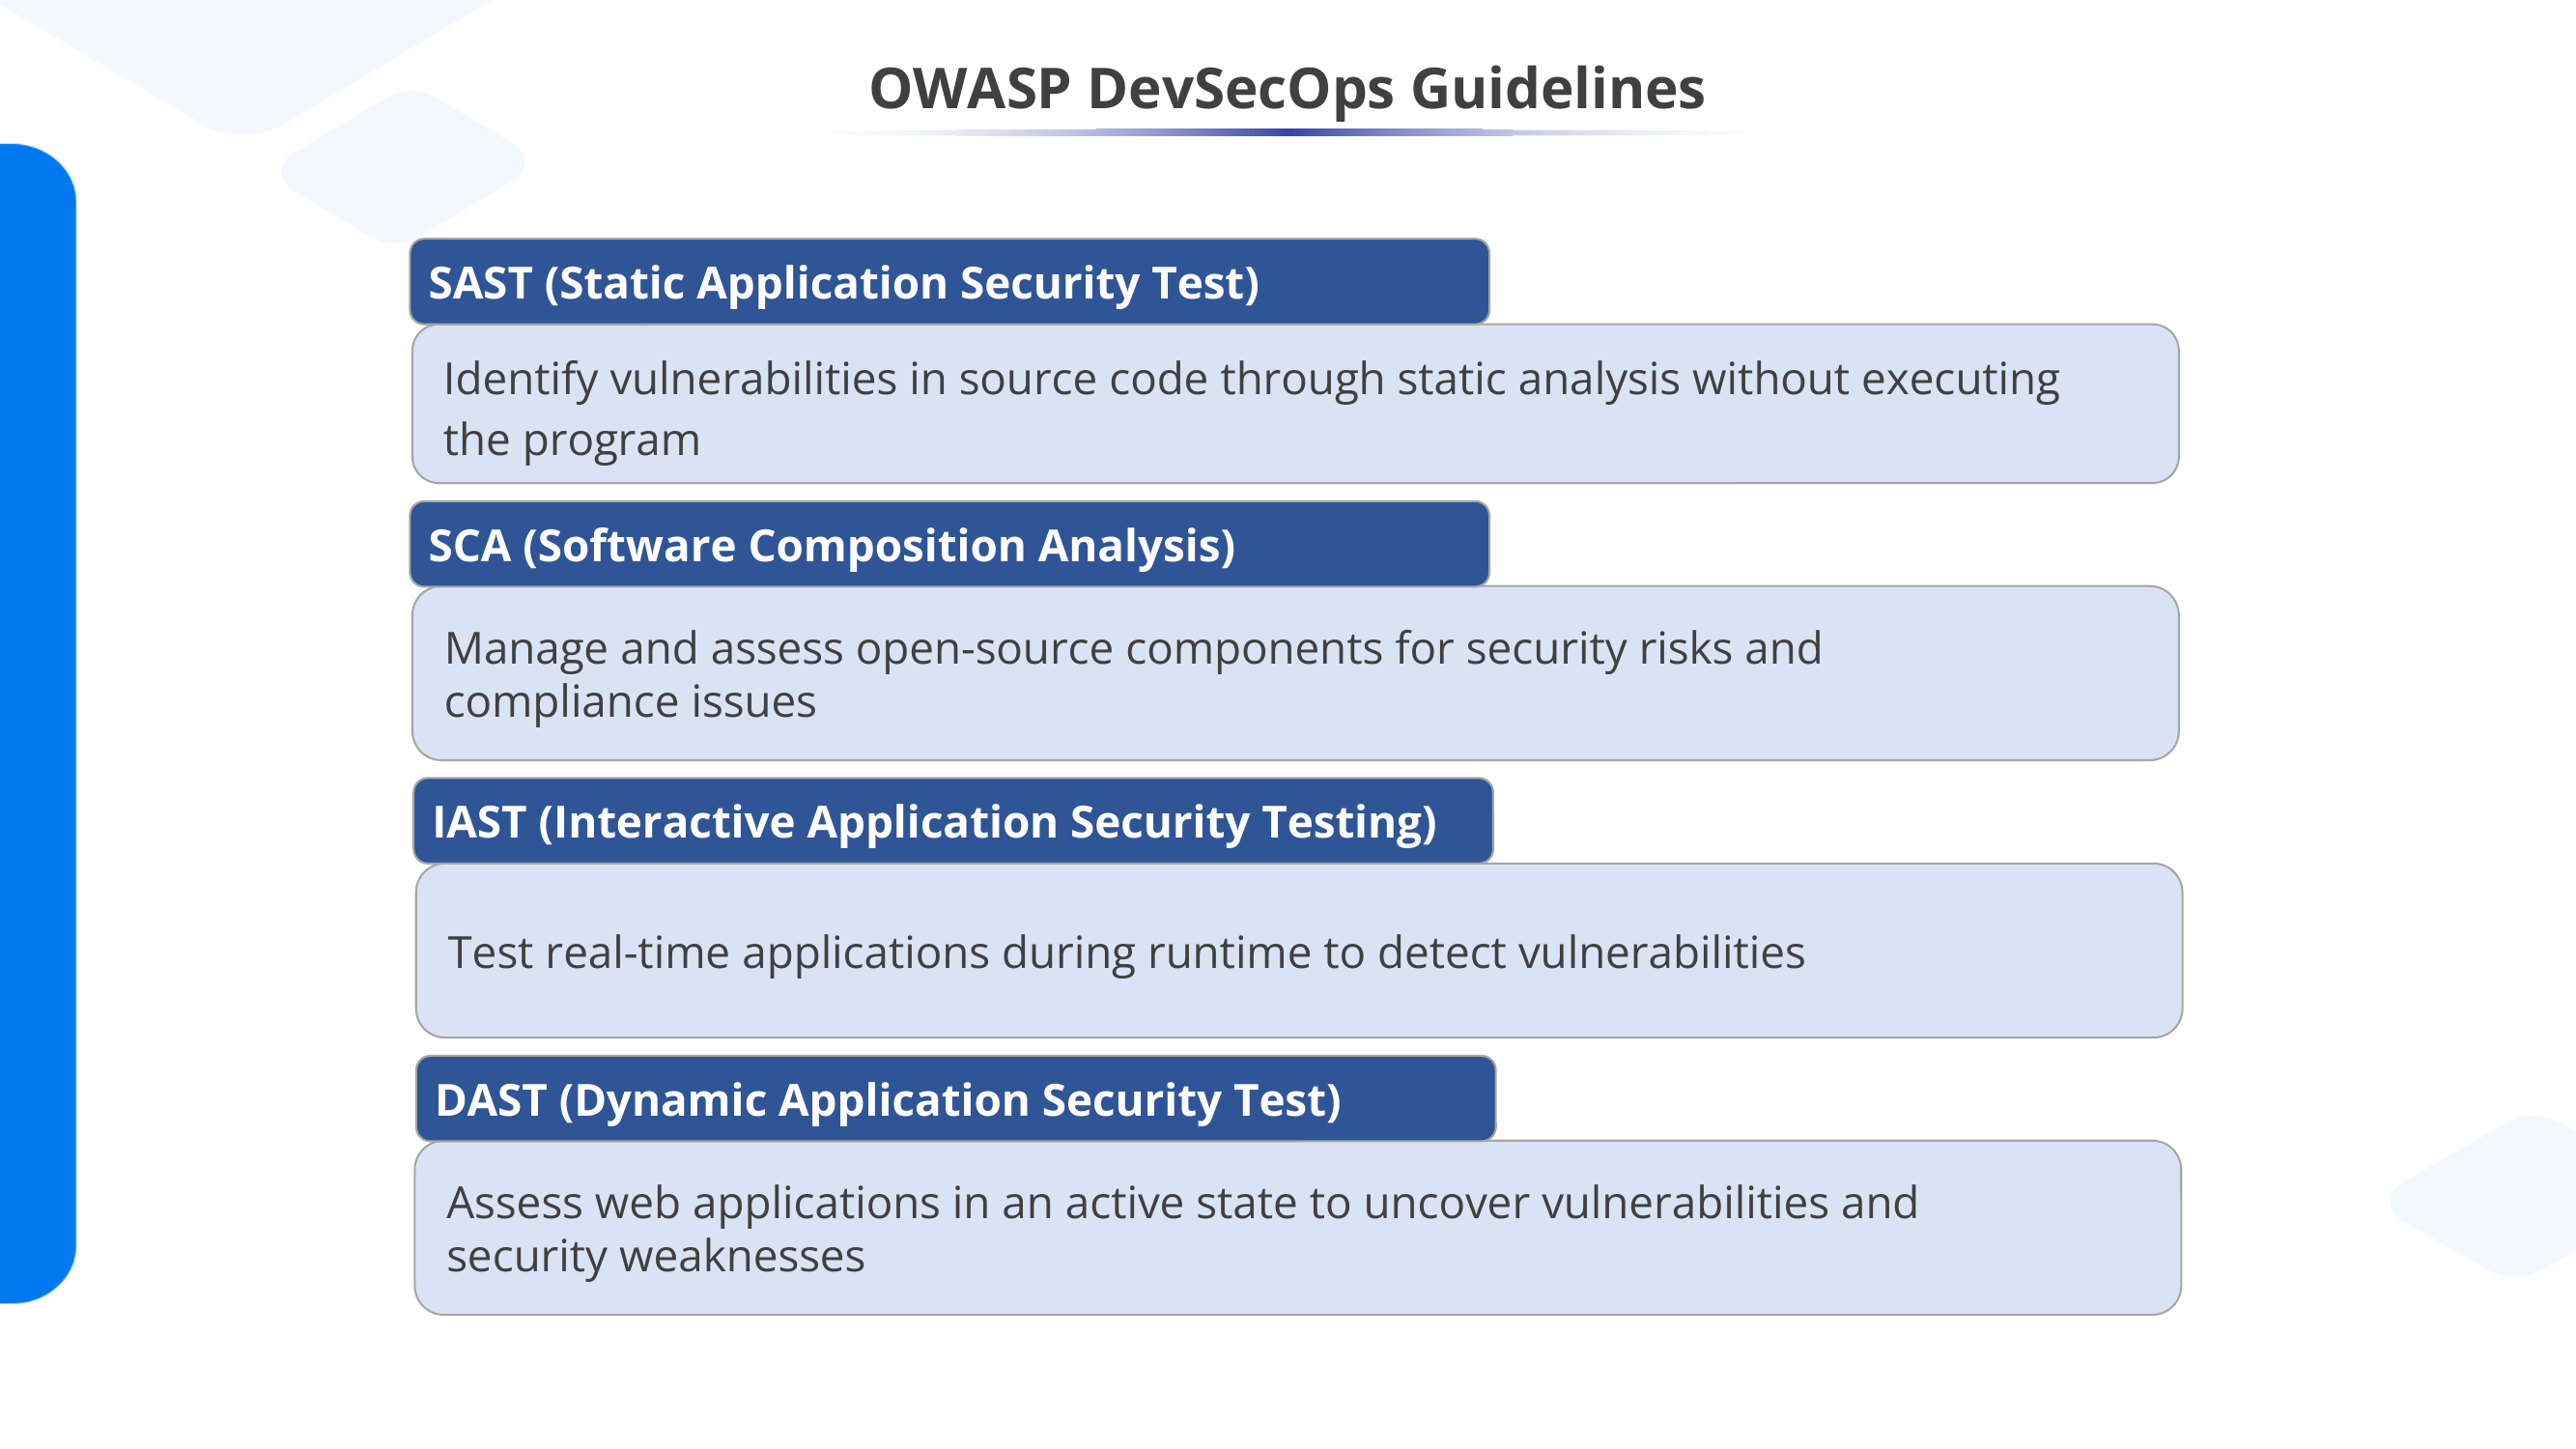

# OWASP DevSecOps Guidelines

SAST (Static Application Security Test)
  Identify vulnerabilities in source code through static analysis without executing
  the program
SCA (Software Composition Analysis)
  Manage and assess open-source components for security risks and
  compliance issues
IAST (Interactive Application Security Testing)
  Test real-time applications during runtime to detect vulnerabilities
DAST (Dynamic Application Security Test)
  Assess web applications in an active state to uncover vulnerabilities and
  security weaknesses